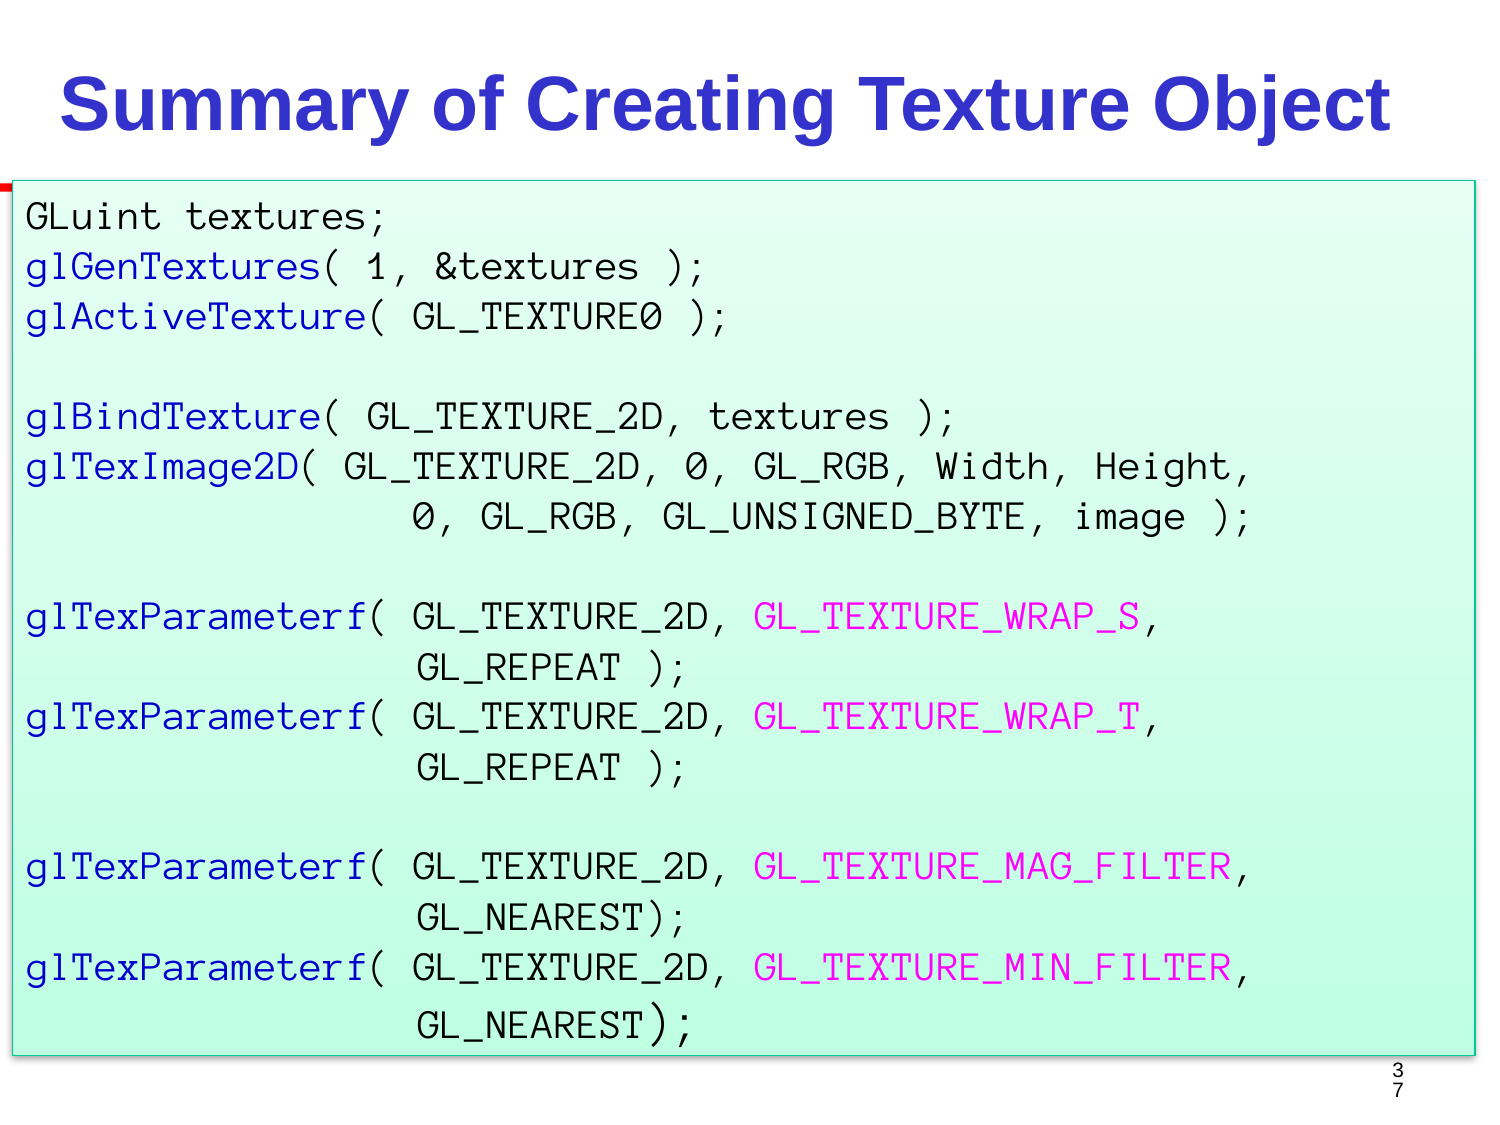

# Summary of Creating Texture Object
GLuint textures;
glGenTextures( 1, &textures );
glActiveTexture( GL_TEXTURE0 );

glBindTexture( GL_TEXTURE_2D, textures );
glTexImage2D( GL_TEXTURE_2D, 0, GL_RGB, Width, Height,
                 0, GL_RGB, GL_UNSIGNED_BYTE, image );

glTexParameterf( GL_TEXTURE_2D, GL_TEXTURE_WRAP_S,
		    GL_REPEAT );
glTexParameterf( GL_TEXTURE_2D, GL_TEXTURE_WRAP_T,
		    GL_REPEAT );

glTexParameterf( GL_TEXTURE_2D, GL_TEXTURE_MAG_FILTER,
		    GL_NEAREST);
glTexParameterf( GL_TEXTURE_2D, GL_TEXTURE_MIN_FILTER,
		    GL_NEAREST);
37